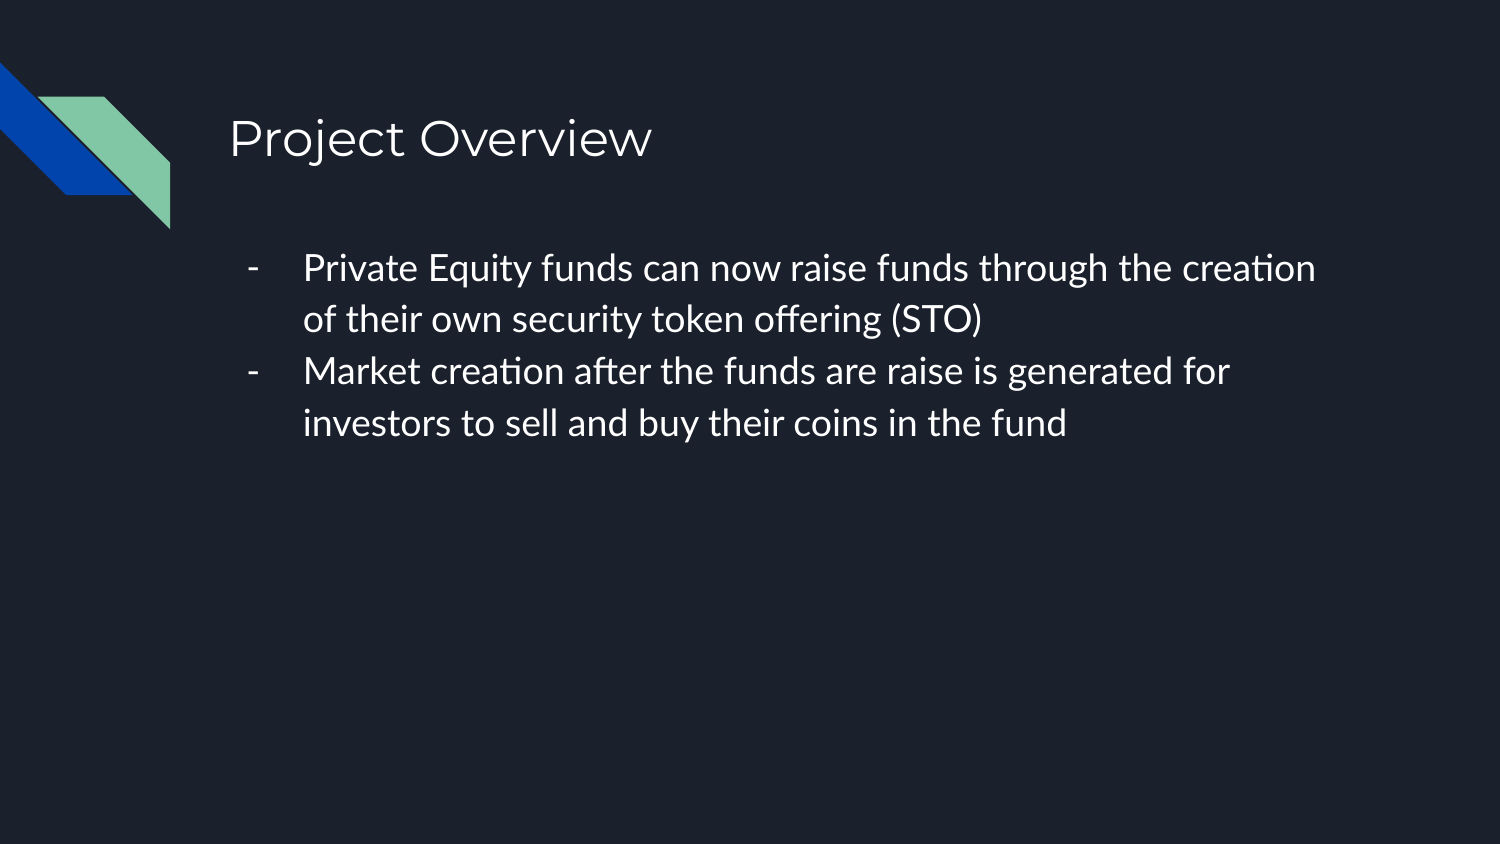

# Project Overview
Private Equity funds can now raise funds through the creation of their own security token offering (STO)
Market creation after the funds are raise is generated for investors to sell and buy their coins in the fund